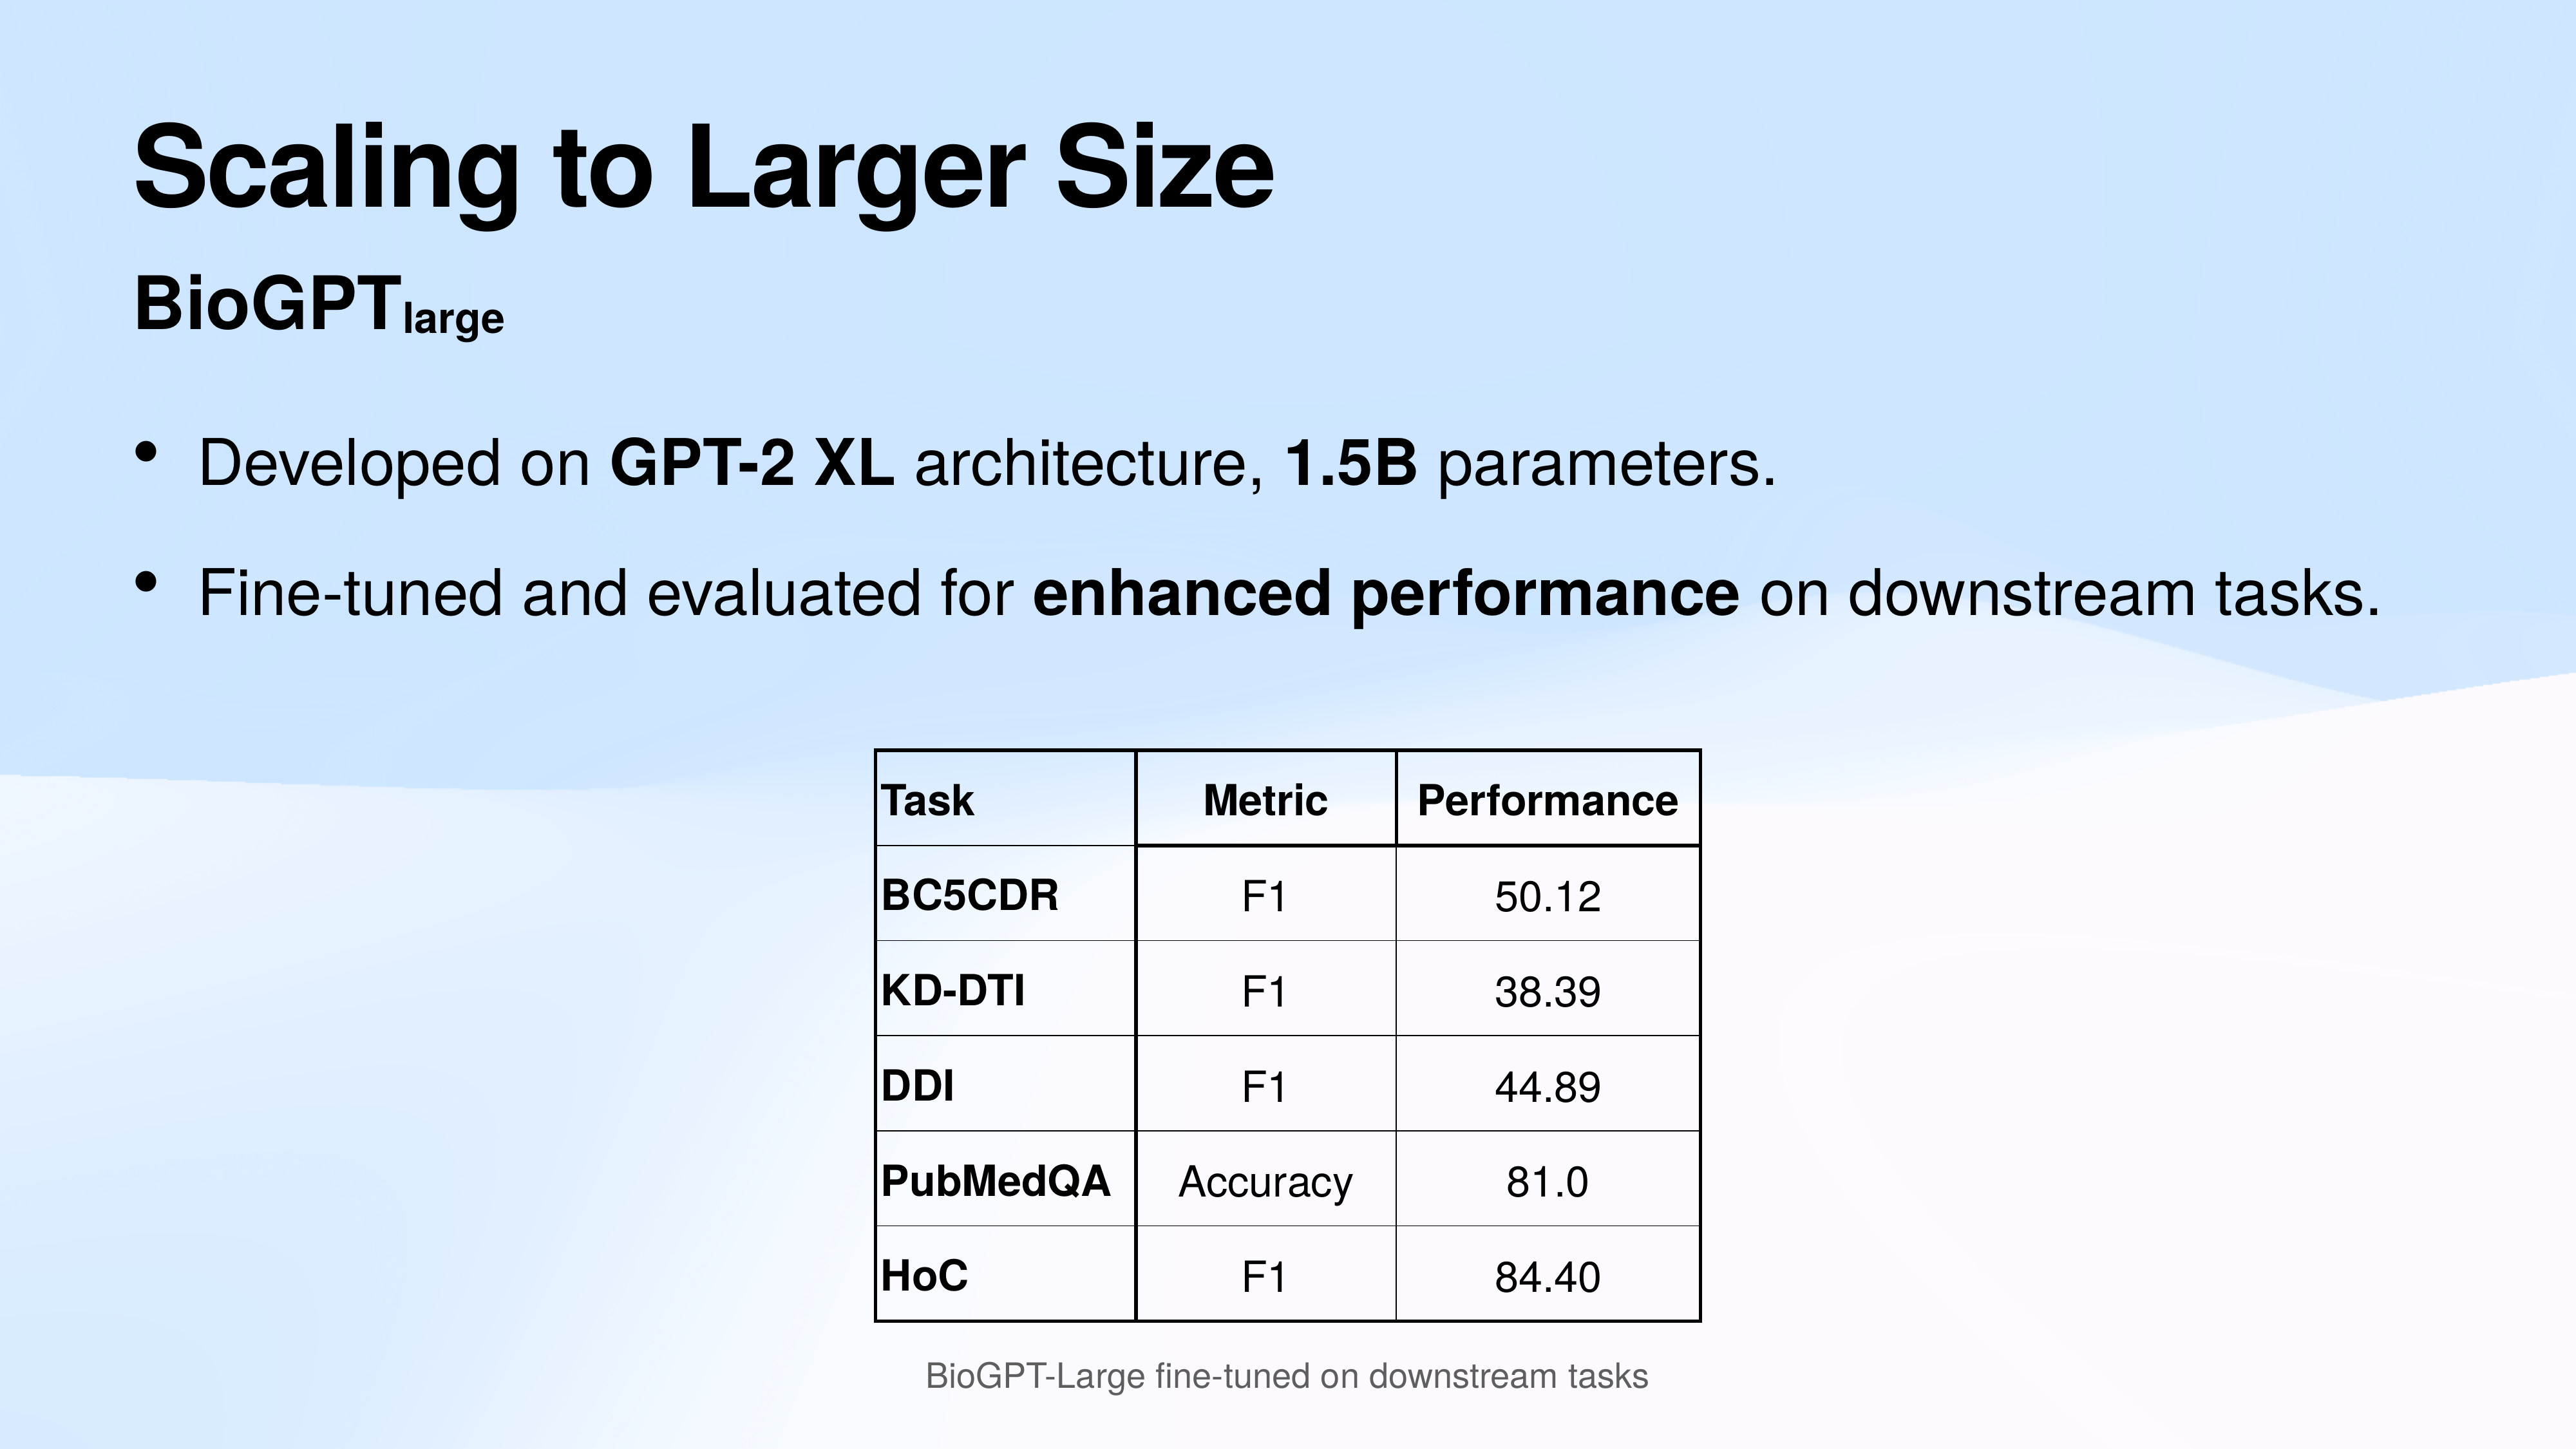

# Scaling to Larger Size
BioGPTlarge
Developed on GPT-2 XL architecture, 1.5B parameters.
Fine-tuned and evaluated for enhanced performance on downstream tasks.
| Task | Metric | Performance |
| --- | --- | --- |
| BC5CDR | F1 | 50.12 |
| KD-DTI | F1 | 38.39 |
| DDI | F1 | 44.89 |
| PubMedQA | Accuracy | 81.0 |
| HoC | F1 | 84.40 |
BioGPT-Large fine-tuned on downstream tasks